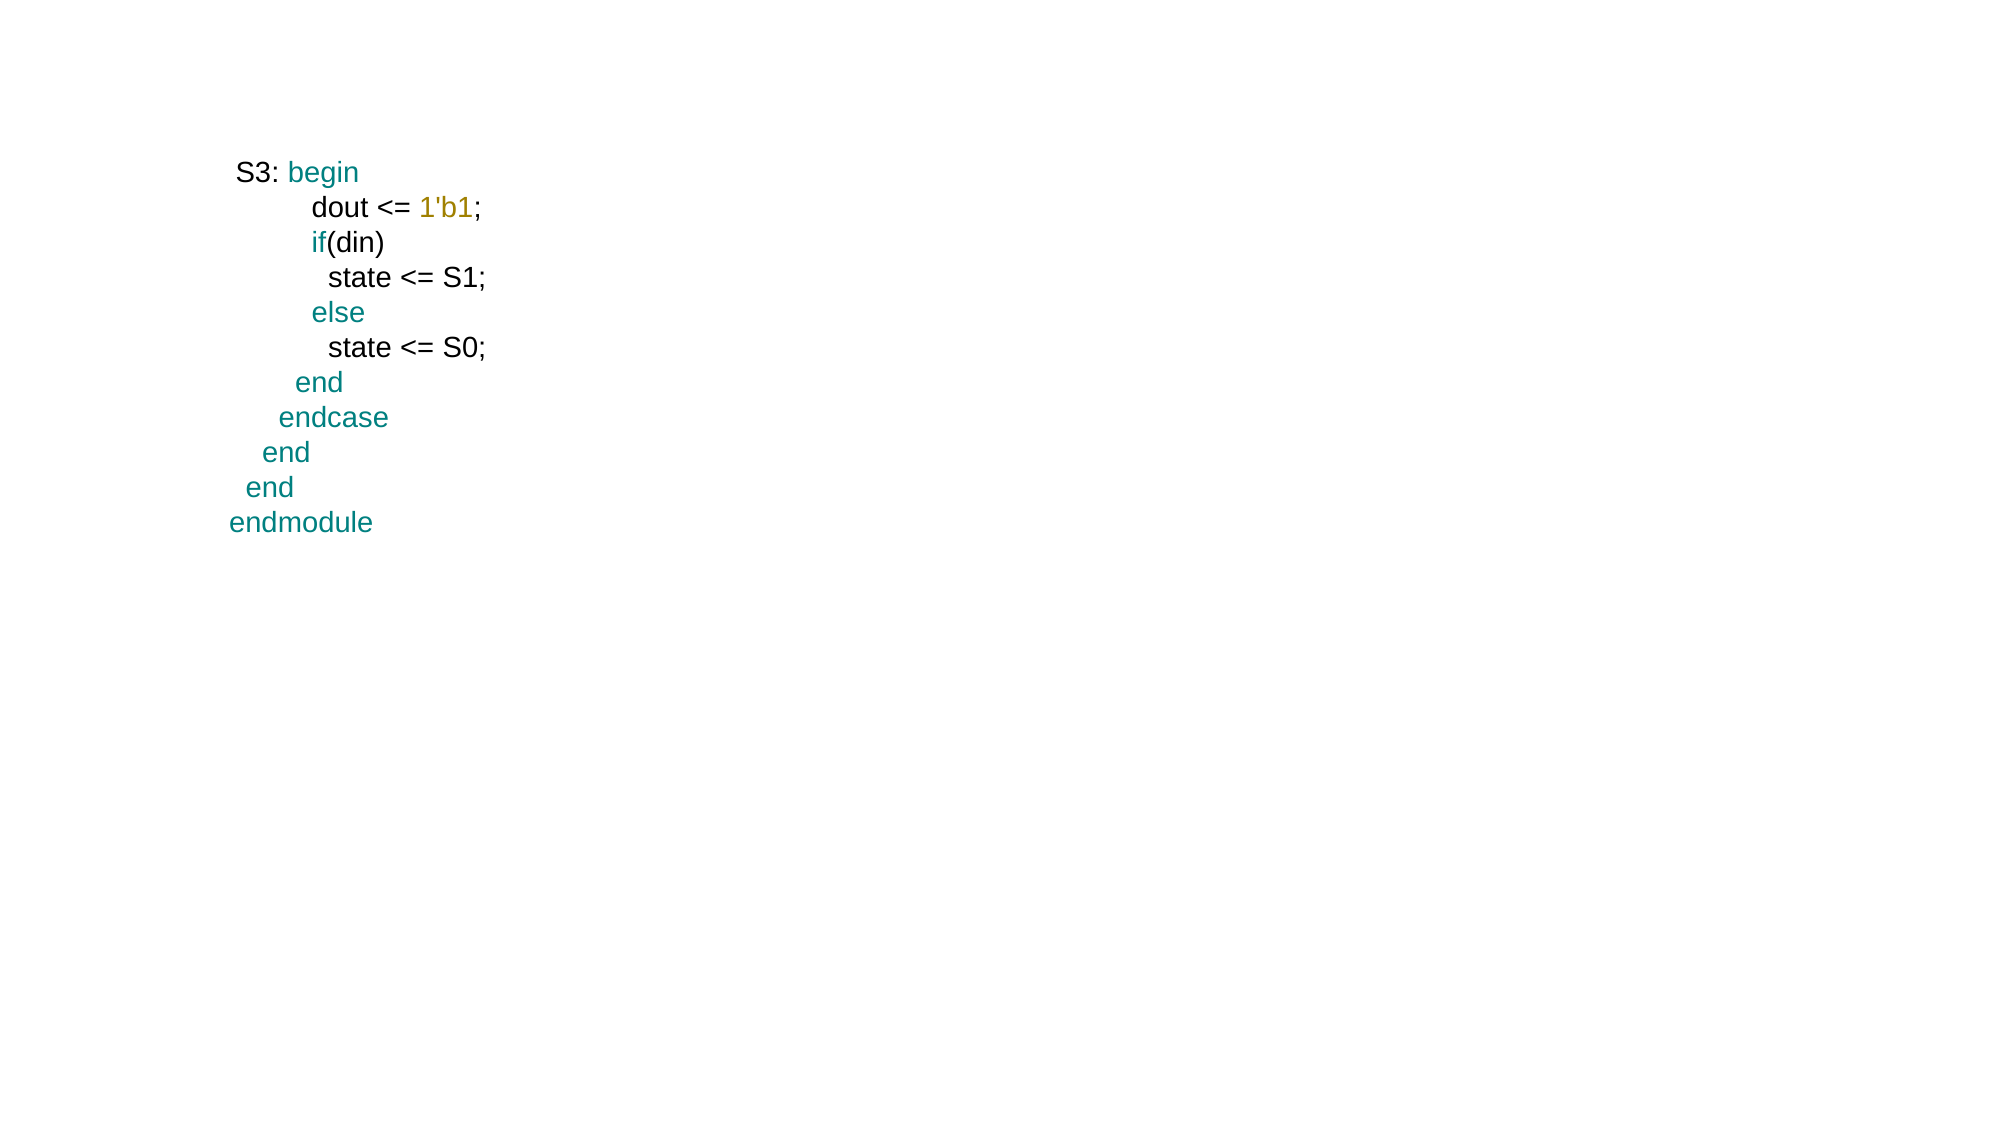

S3: begin
          dout <= 1'b1;
          if(din)
            state <= S1;
          else
            state <= S0;
        end
      endcase
    end
  end
endmodule